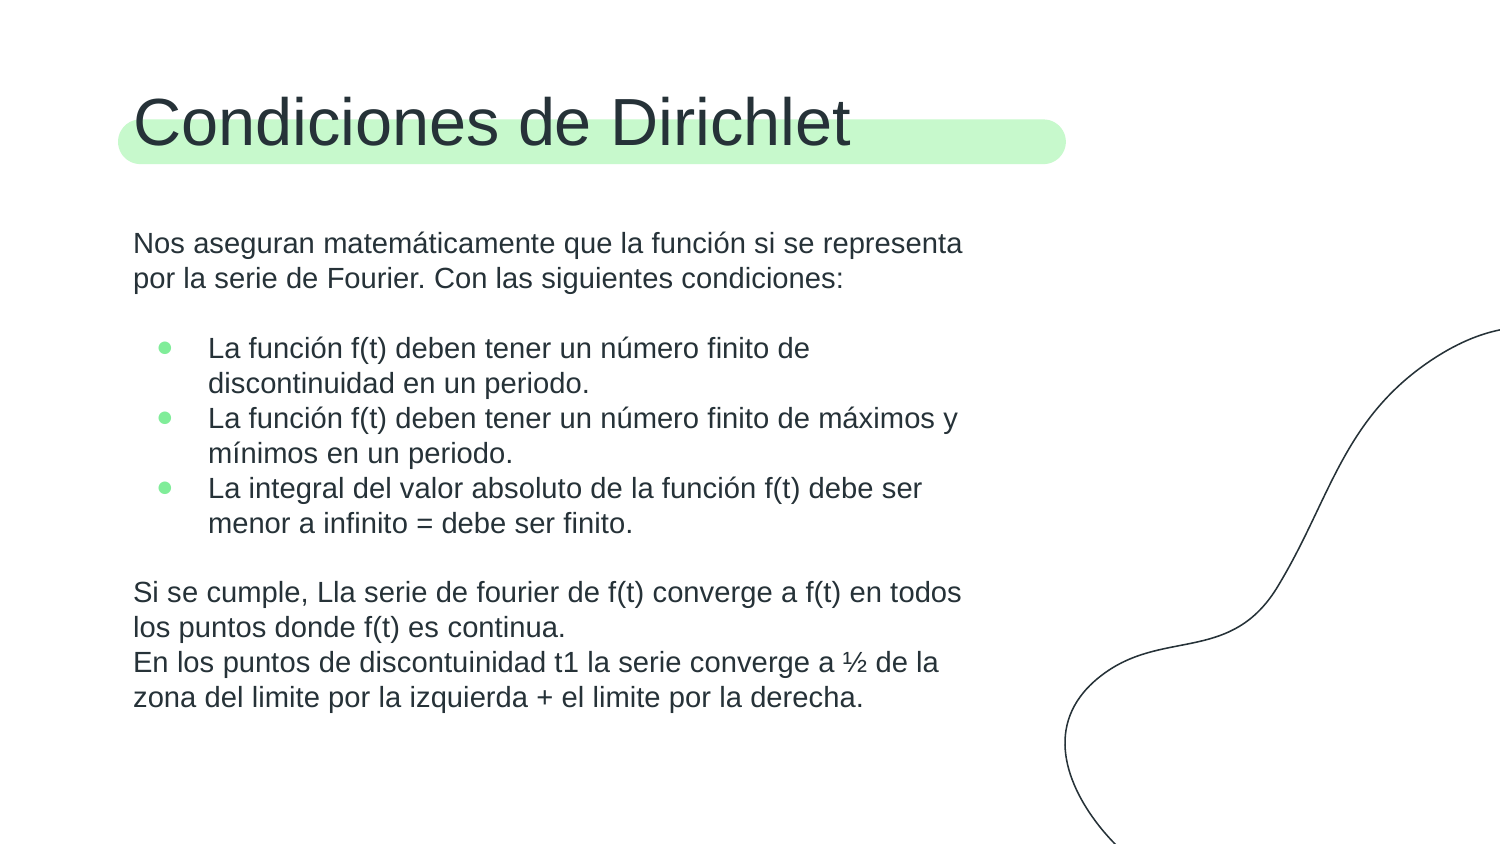

# Condiciones de Dirichlet
Nos aseguran matemáticamente que la función si se representa por la serie de Fourier. Con las siguientes condiciones:

La función f(t) deben tener un número finito de discontinuidad en un periodo.
La función f(t) deben tener un número finito de máximos y mínimos en un periodo.
La integral del valor absoluto de la función f(t) debe ser menor a infinito = debe ser finito.

Si se cumple, Lla serie de fourier de f(t) converge a f(t) en todos los puntos donde f(t) es continua.
En los puntos de discontuinidad t1 la serie converge a ½ de la zona del limite por la izquierda + el limite por la derecha.